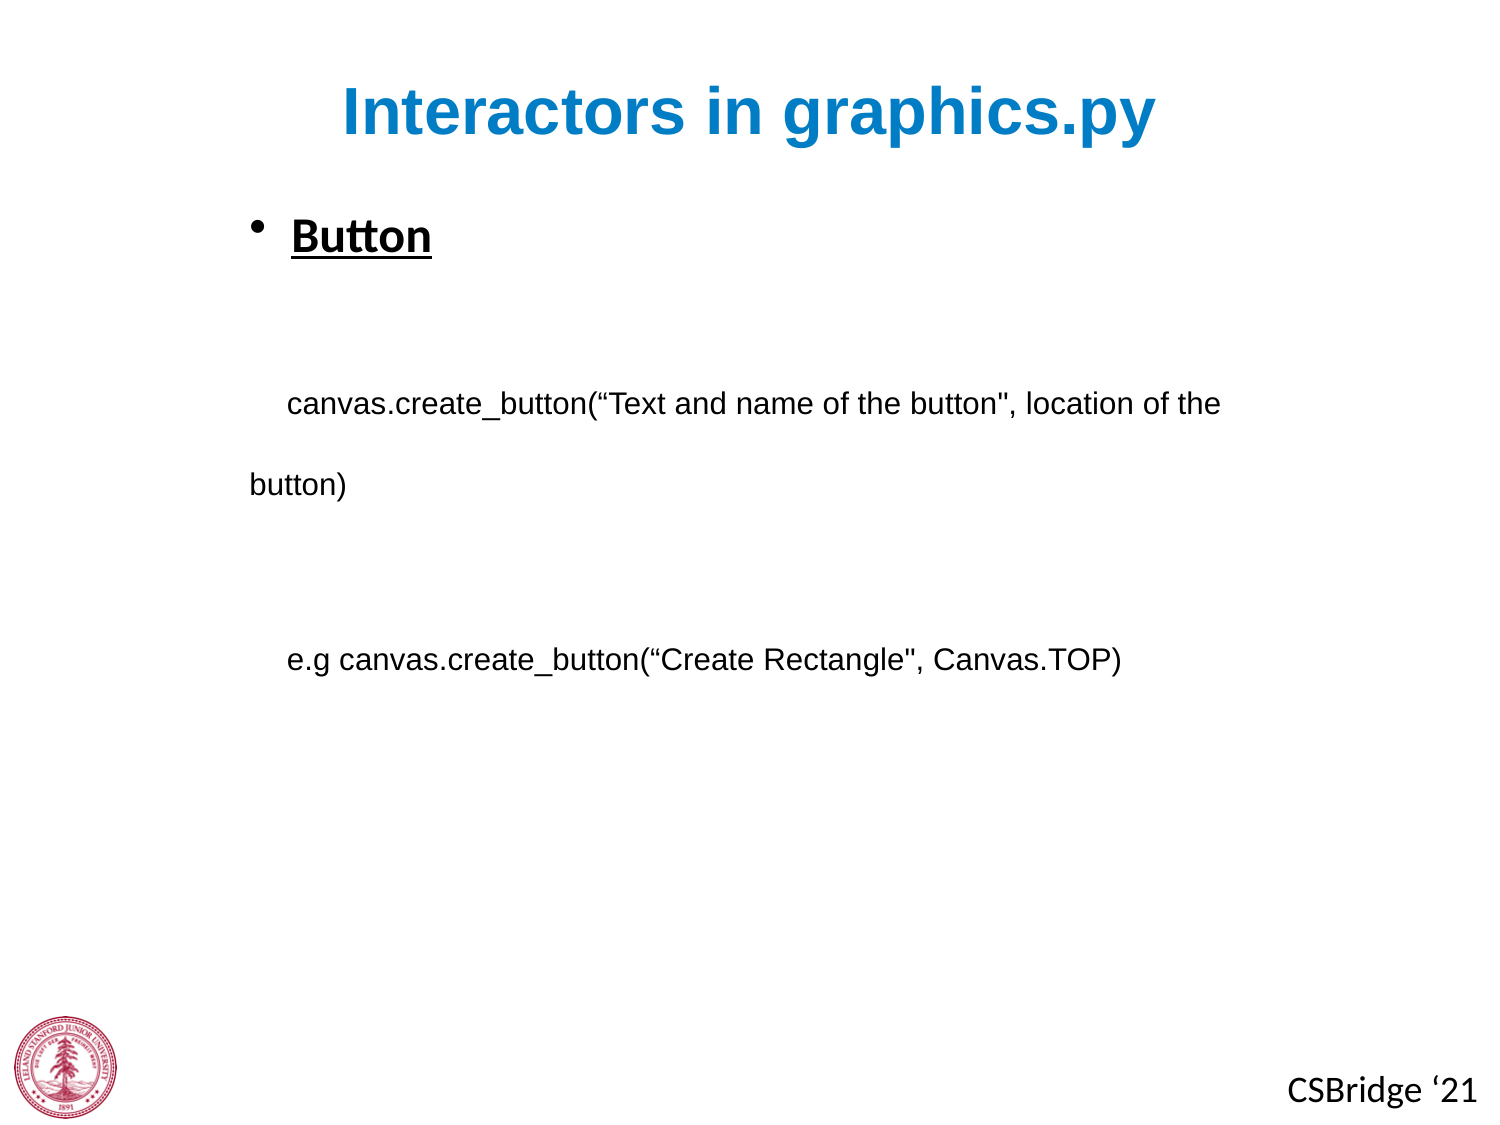

Interactors in graphics.py
Button

canvas.create_button(“Text and name of the button", location of the button)

e.g canvas.create_button(“Create Rectangle", Canvas.TOP)